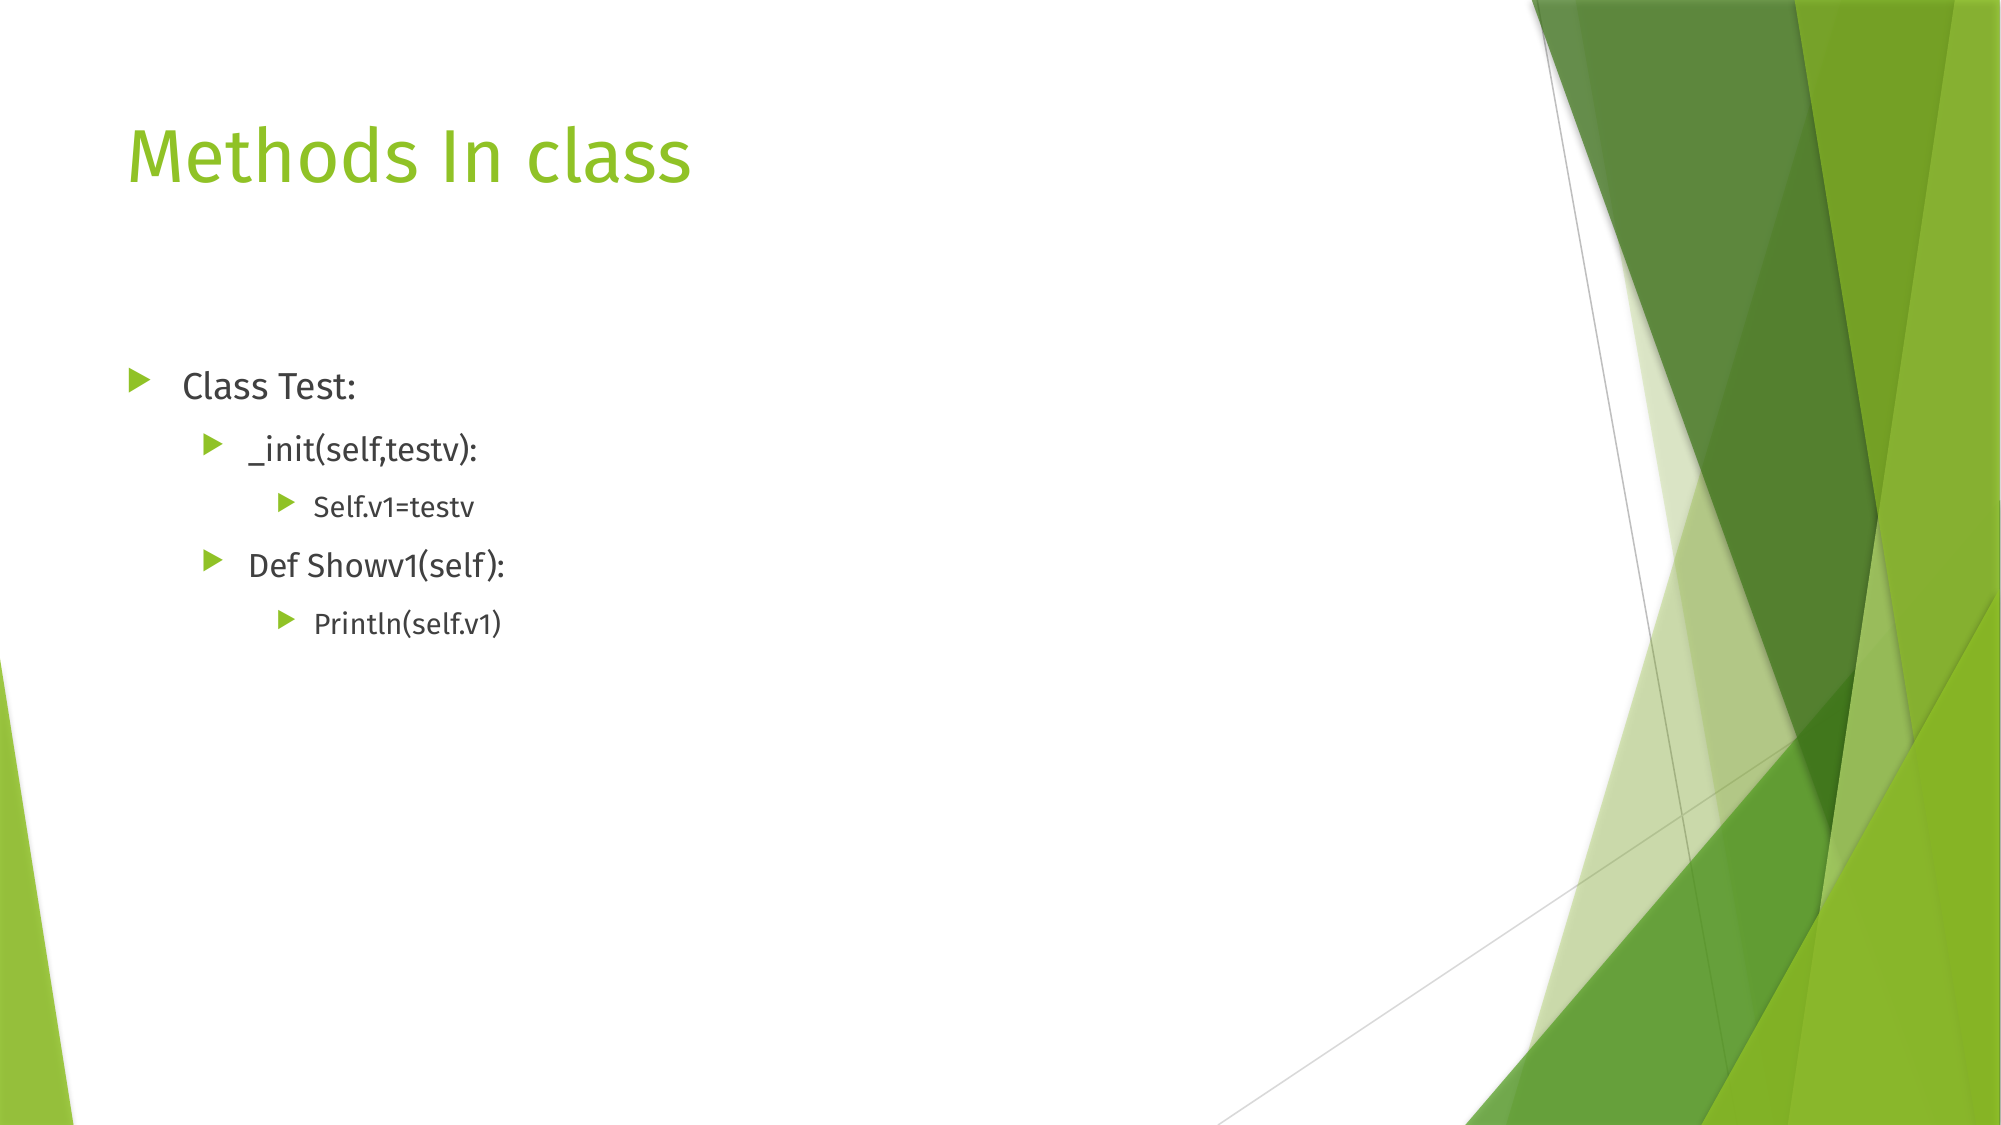

# Methods In class
Class Test:
_init(self,testv):
Self.v1=testv
Def Showv1(self):
Println(self.v1)